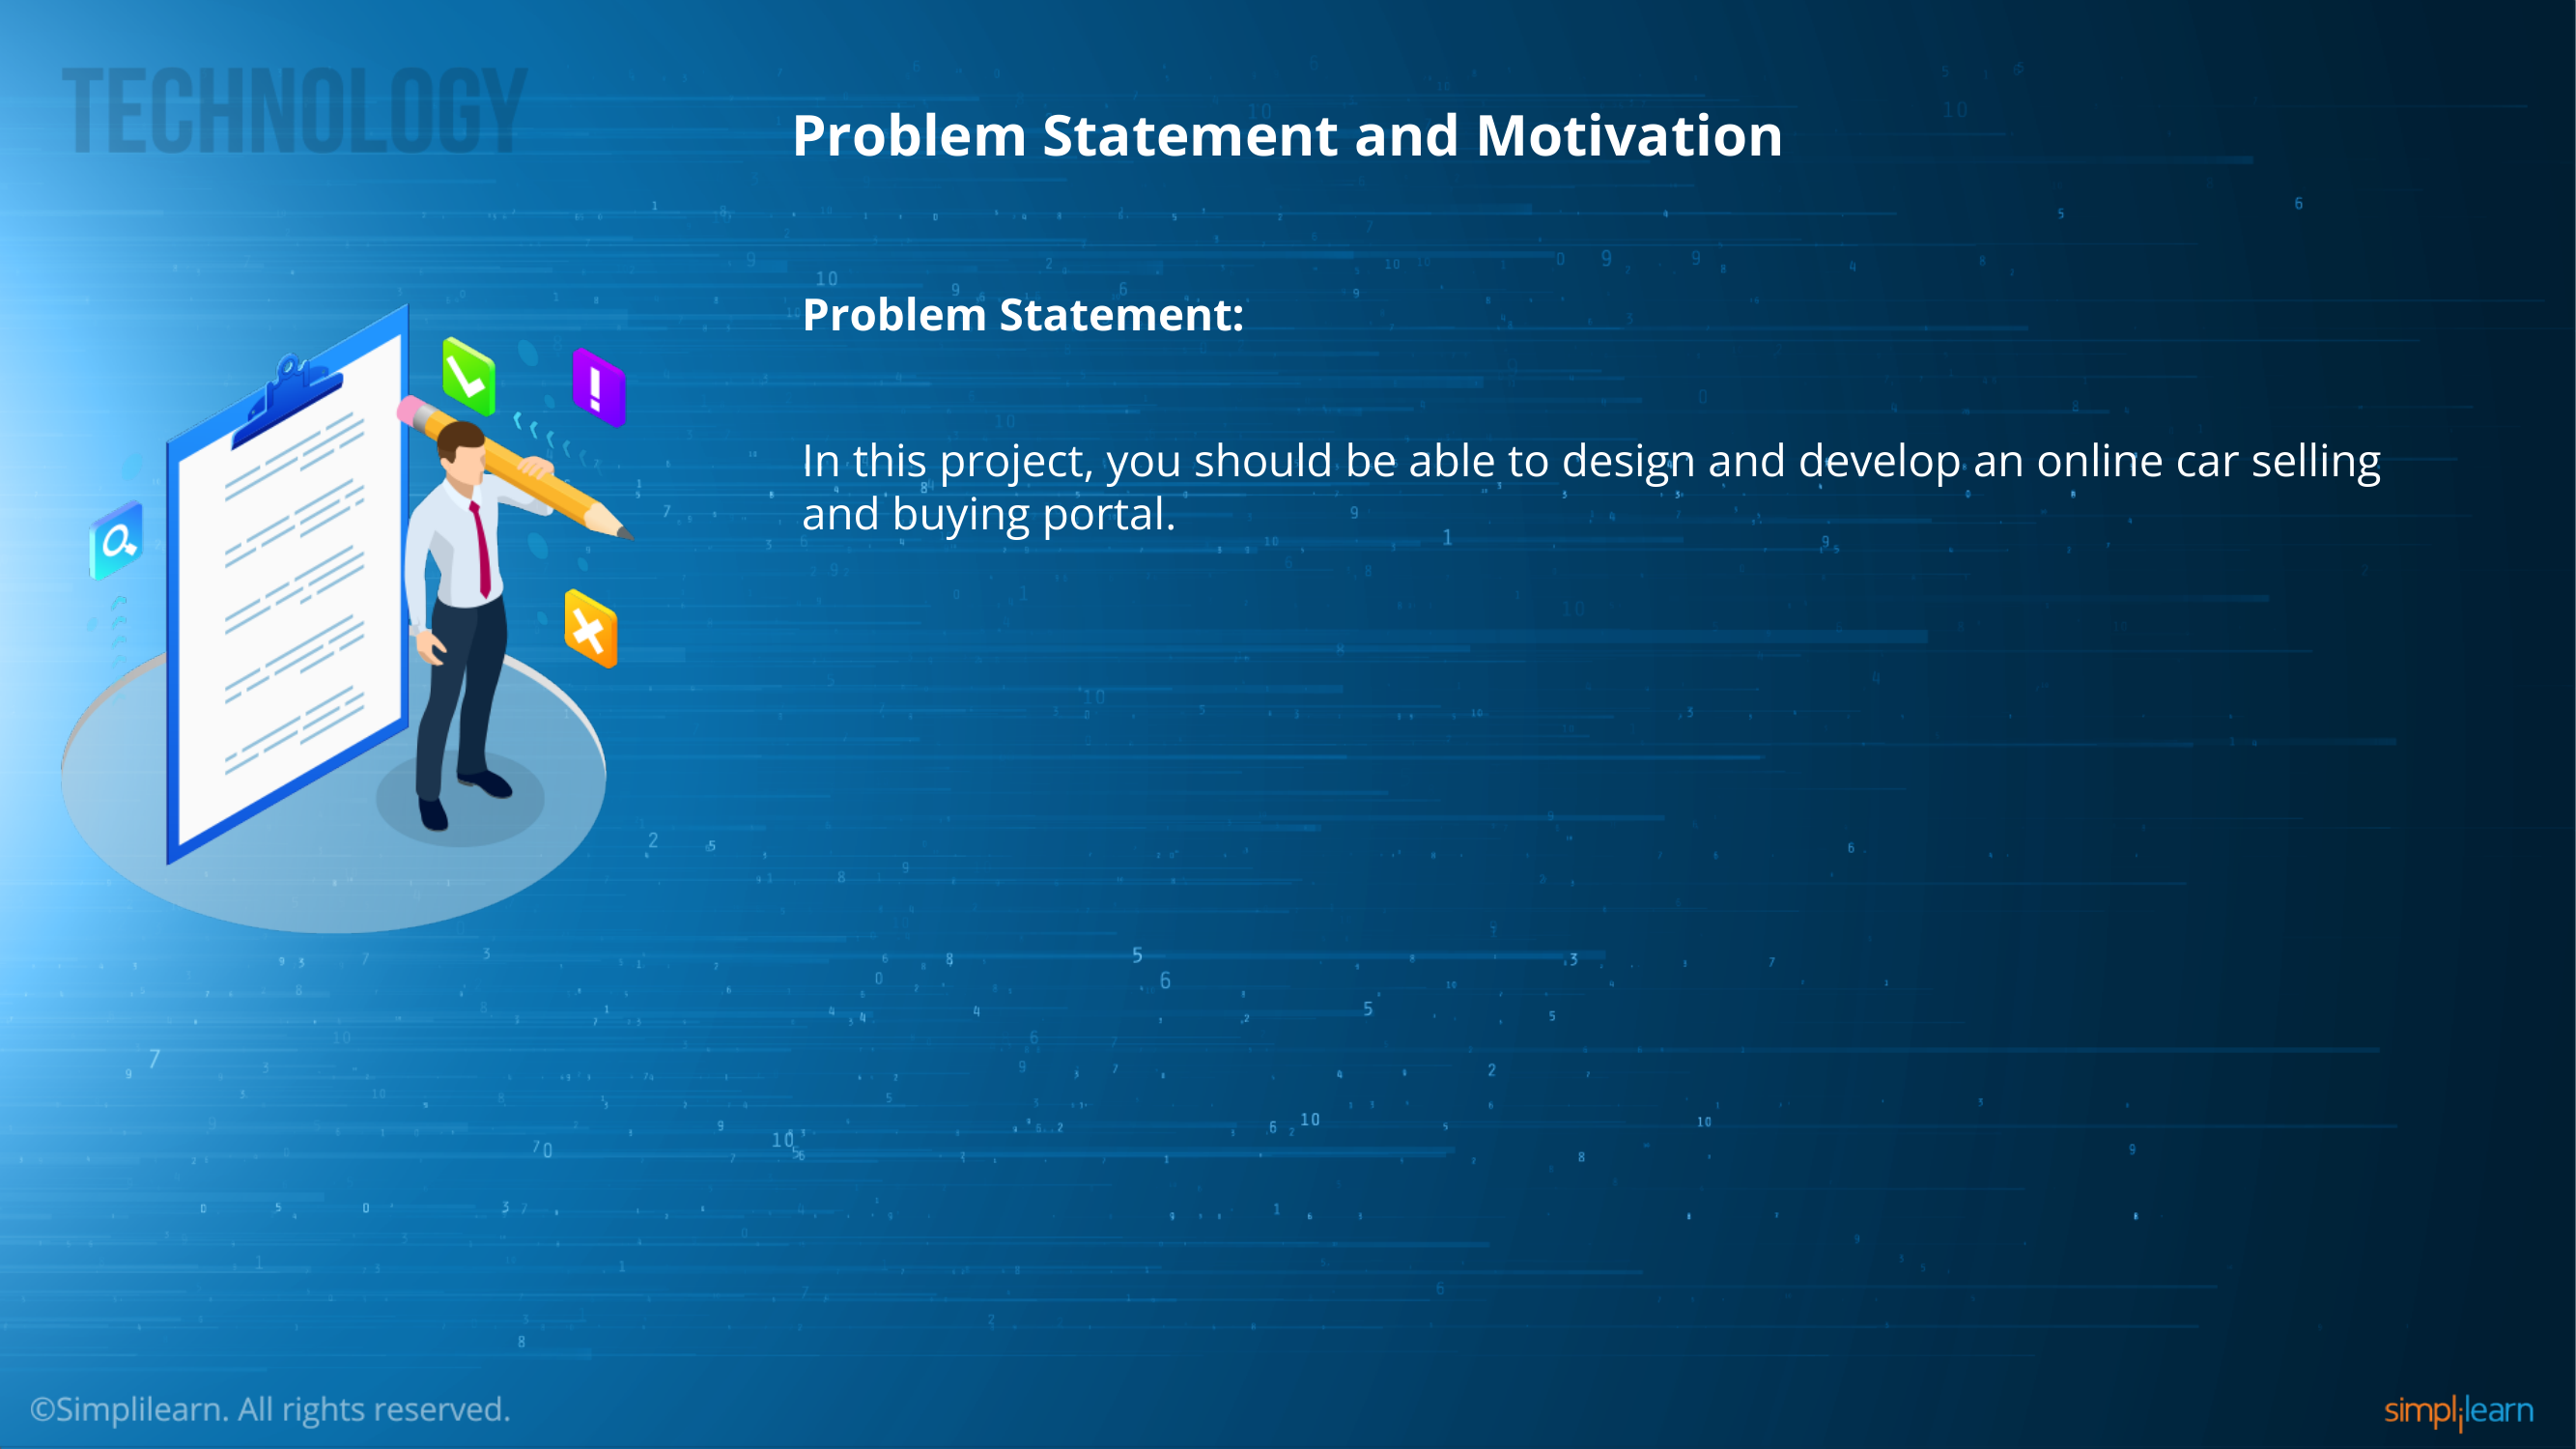

# Problem Statement and Motivation
Problem Statement:

In this project, you should be able to design and develop an online car selling and buying portal.